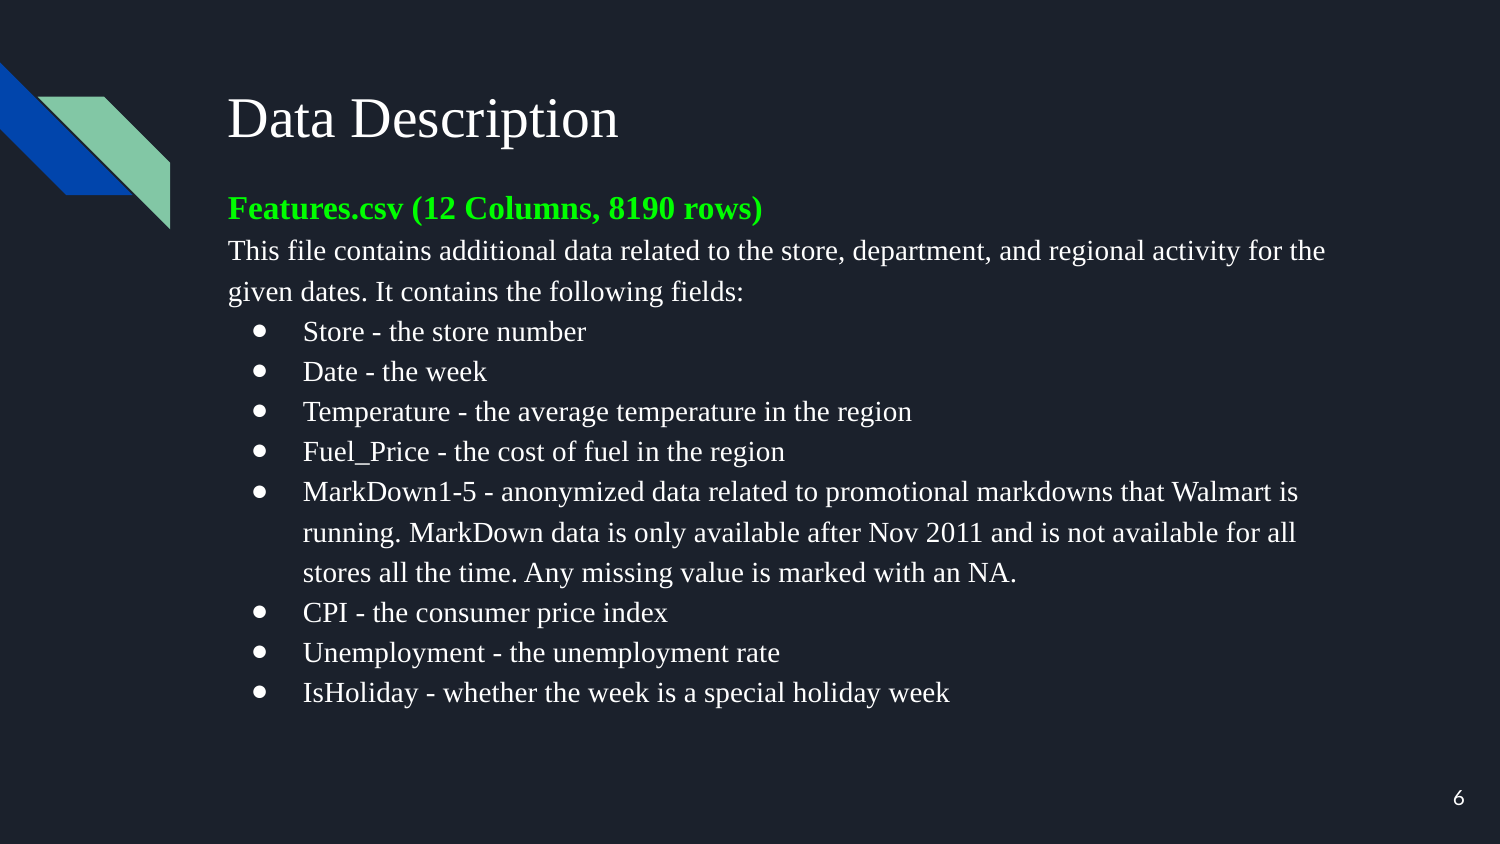

# Data Description
Features.csv (12 Columns, 8190 rows)
This file contains additional data related to the store, department, and regional activity for the given dates. It contains the following fields:
Store - the store number
Date - the week
Temperature - the average temperature in the region
Fuel_Price - the cost of fuel in the region
MarkDown1-5 - anonymized data related to promotional markdowns that Walmart is running. MarkDown data is only available after Nov 2011 and is not available for all stores all the time. Any missing value is marked with an NA.
CPI - the consumer price index
Unemployment - the unemployment rate
IsHoliday - whether the week is a special holiday week
6